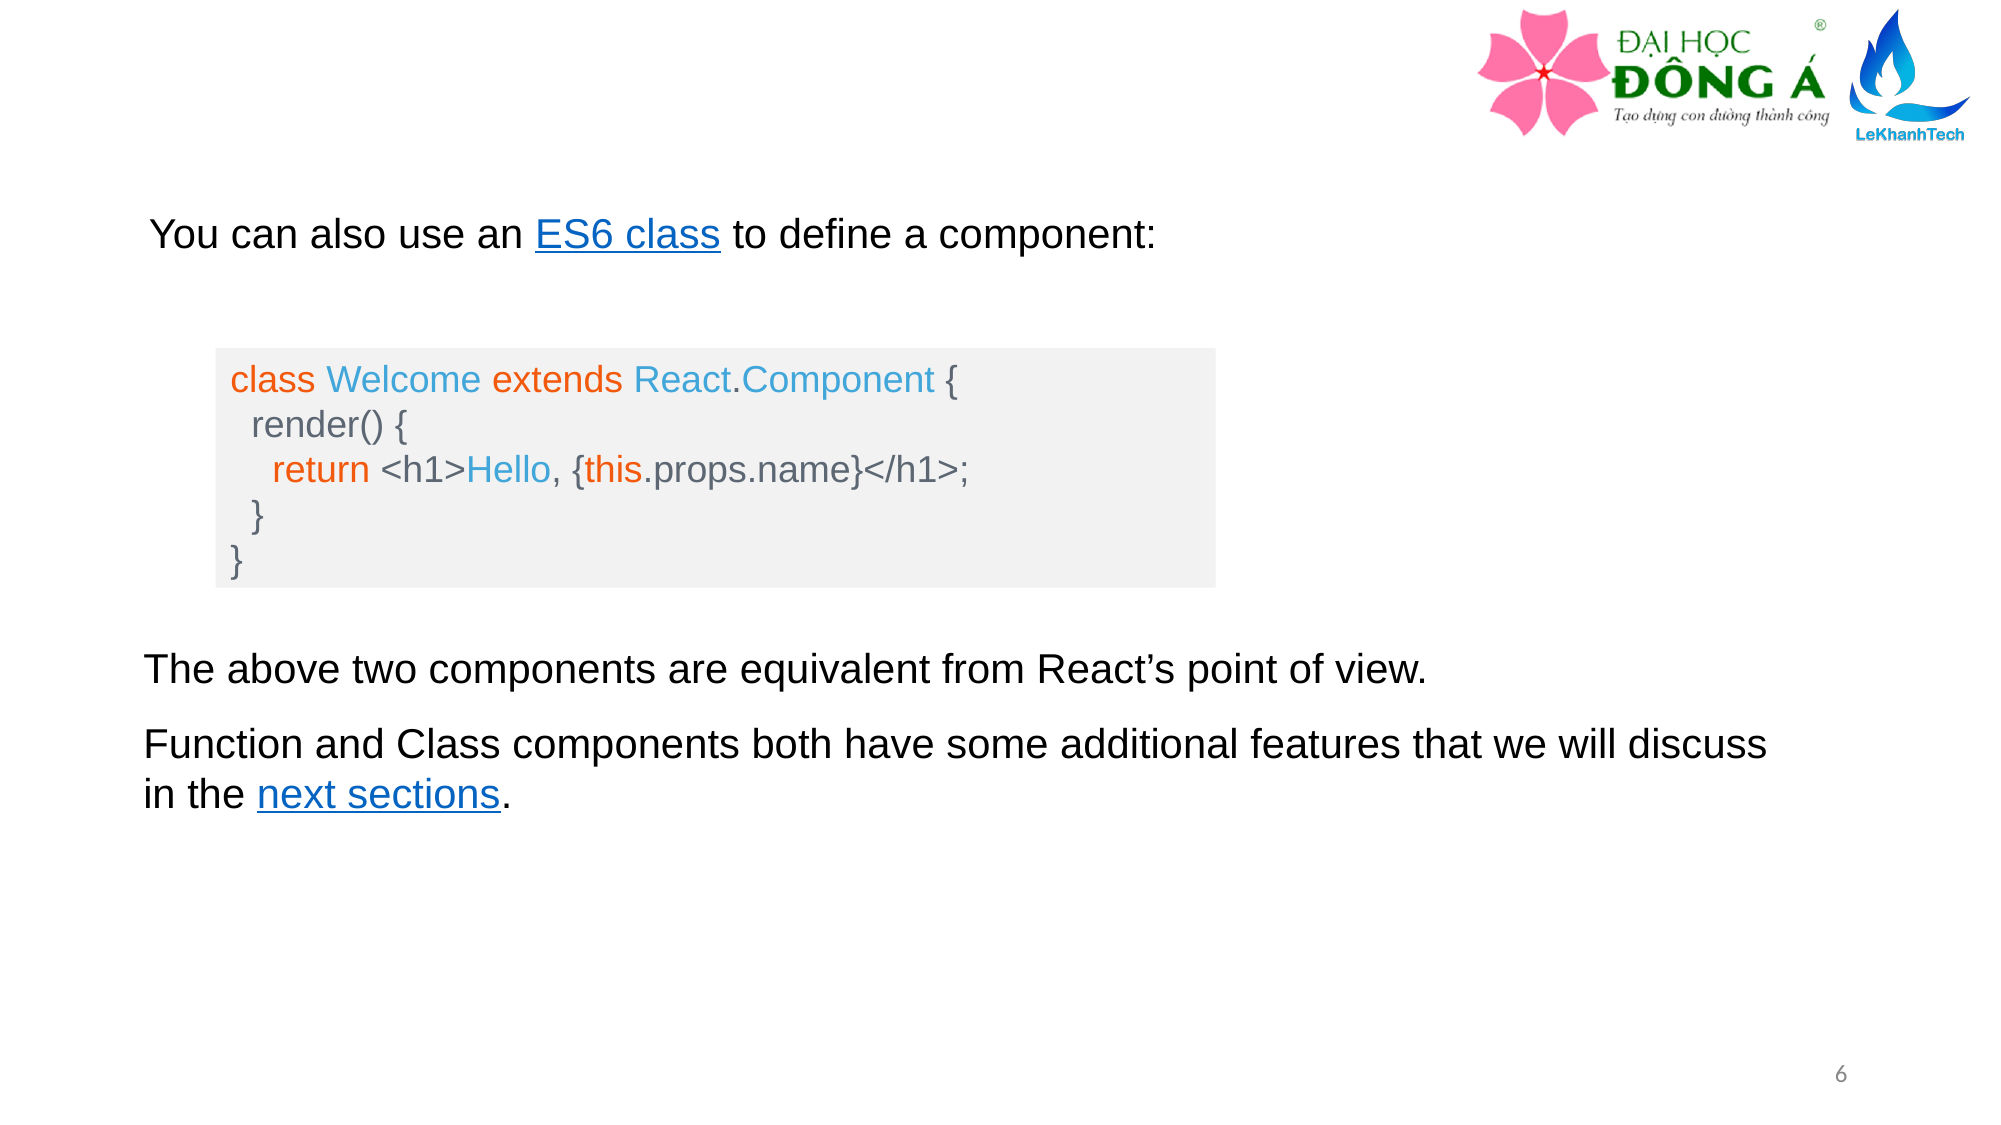

You can also use an ES6 class to define a component:
class Welcome extends React.Component {
  render() {
    return <h1>Hello, {this.props.name}</h1>;
  }
}
The above two components are equivalent from React’s point of view.
Function and Class components both have some additional features that we will discuss in the next sections.
6